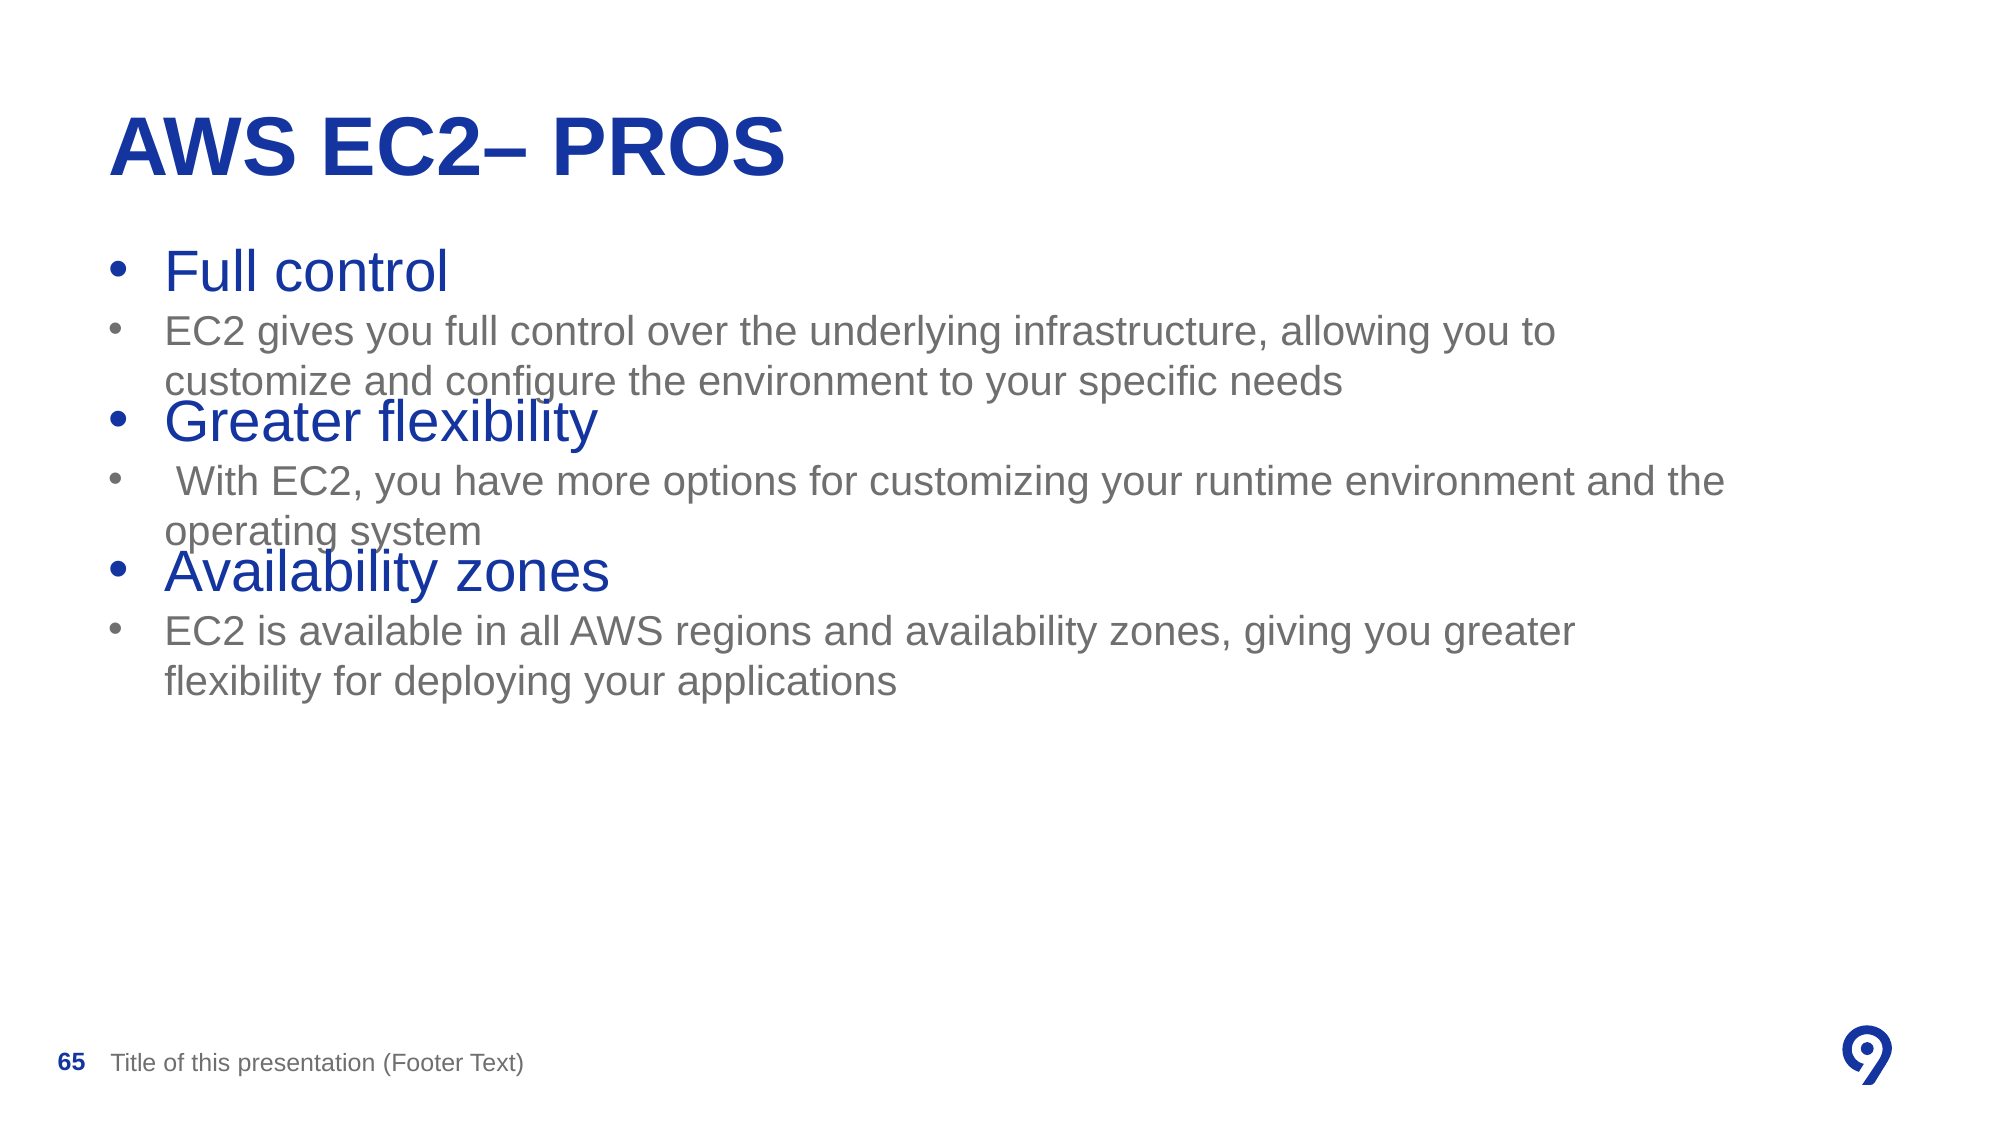

# Aws EC2– PROS
Full control
EC2 gives you full control over the underlying infrastructure, allowing you to customize and configure the environment to your specific needs
Greater flexibility
 With EC2, you have more options for customizing your runtime environment and the operating system
Availability zones
EC2 is available in all AWS regions and availability zones, giving you greater flexibility for deploying your applications

Title of this presentation (Footer Text)
65